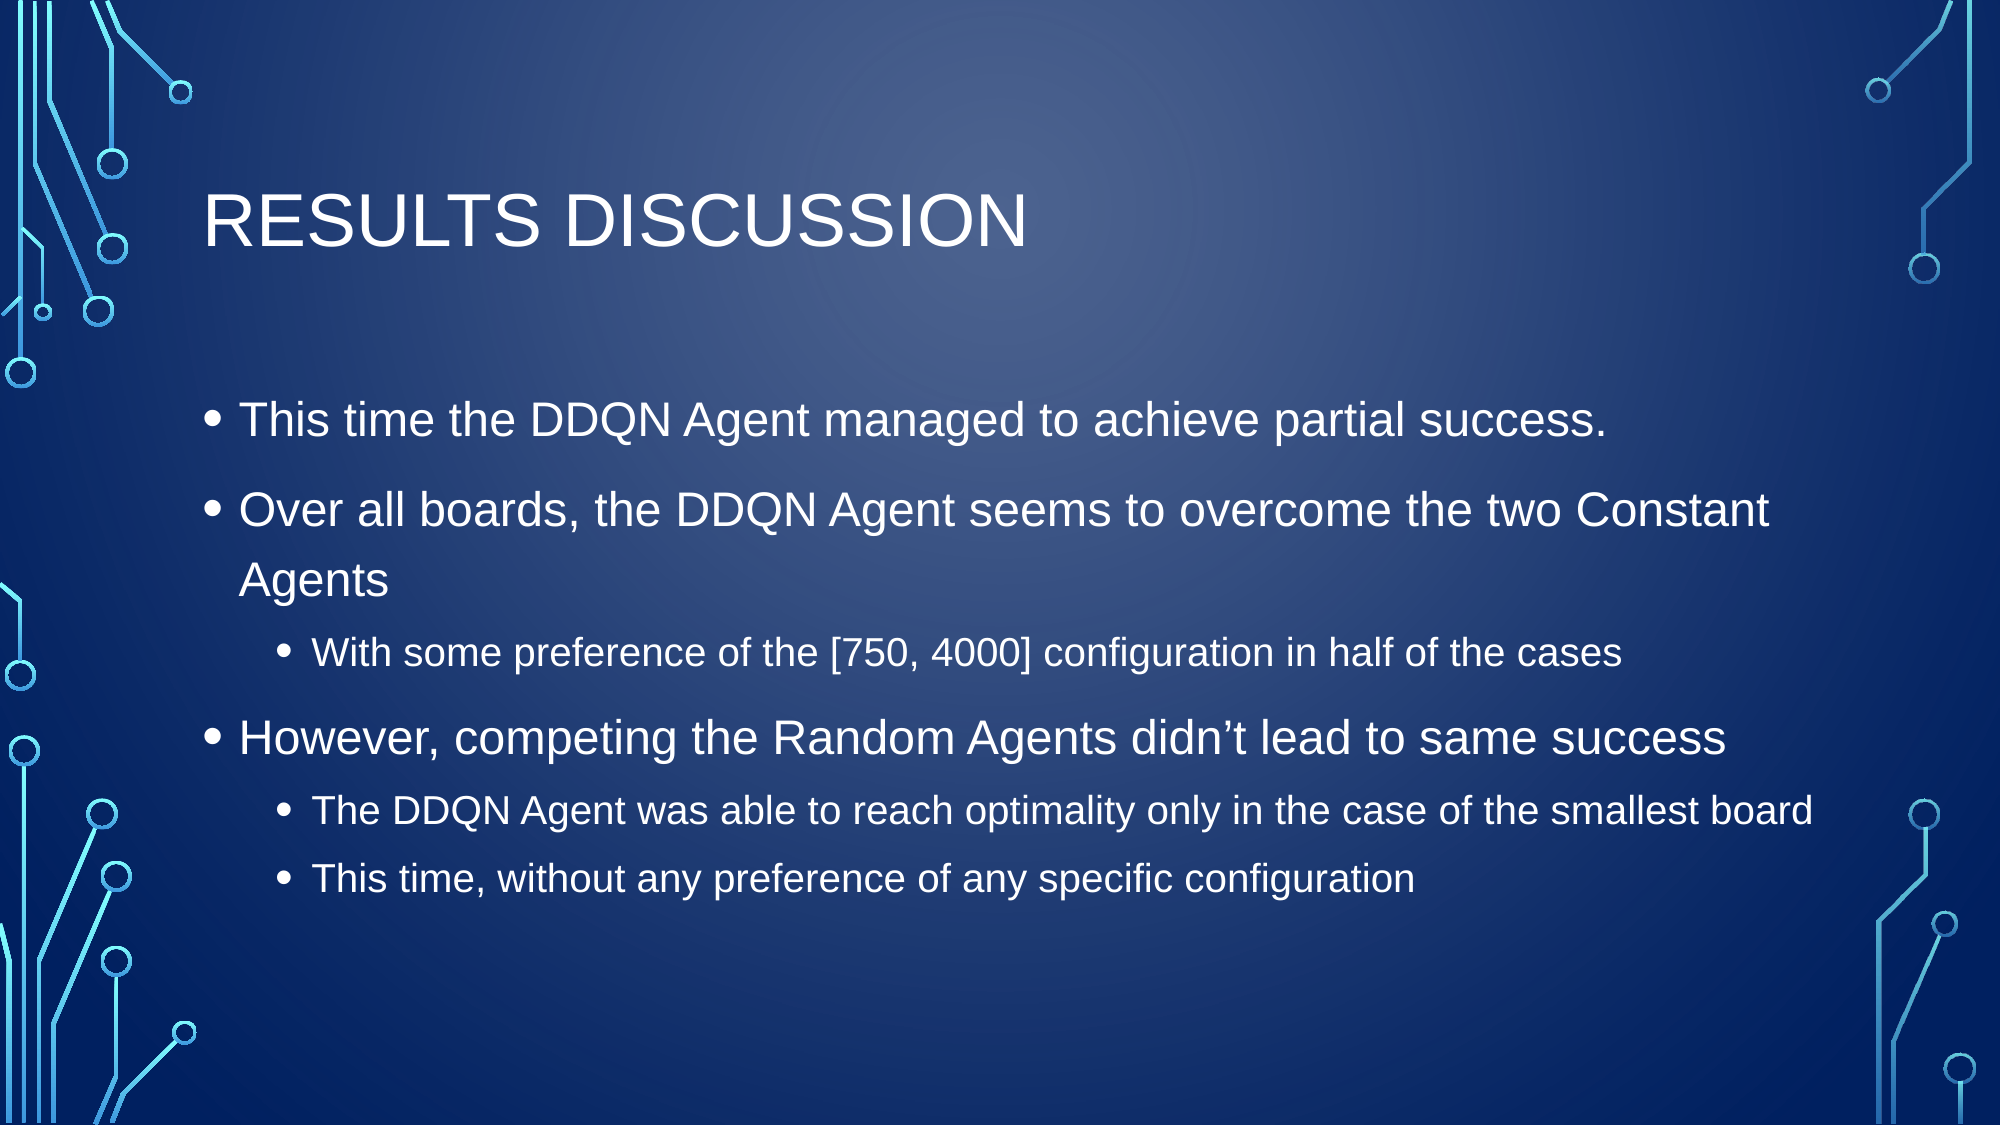

# Results Discussion
This time the DDQN Agent managed to achieve partial success.
Over all boards, the DDQN Agent seems to overcome the two Constant Agents
With some preference of the [750, 4000] configuration in half of the cases
However, competing the Random Agents didn’t lead to same success
The DDQN Agent was able to reach optimality only in the case of the smallest board
This time, without any preference of any specific configuration